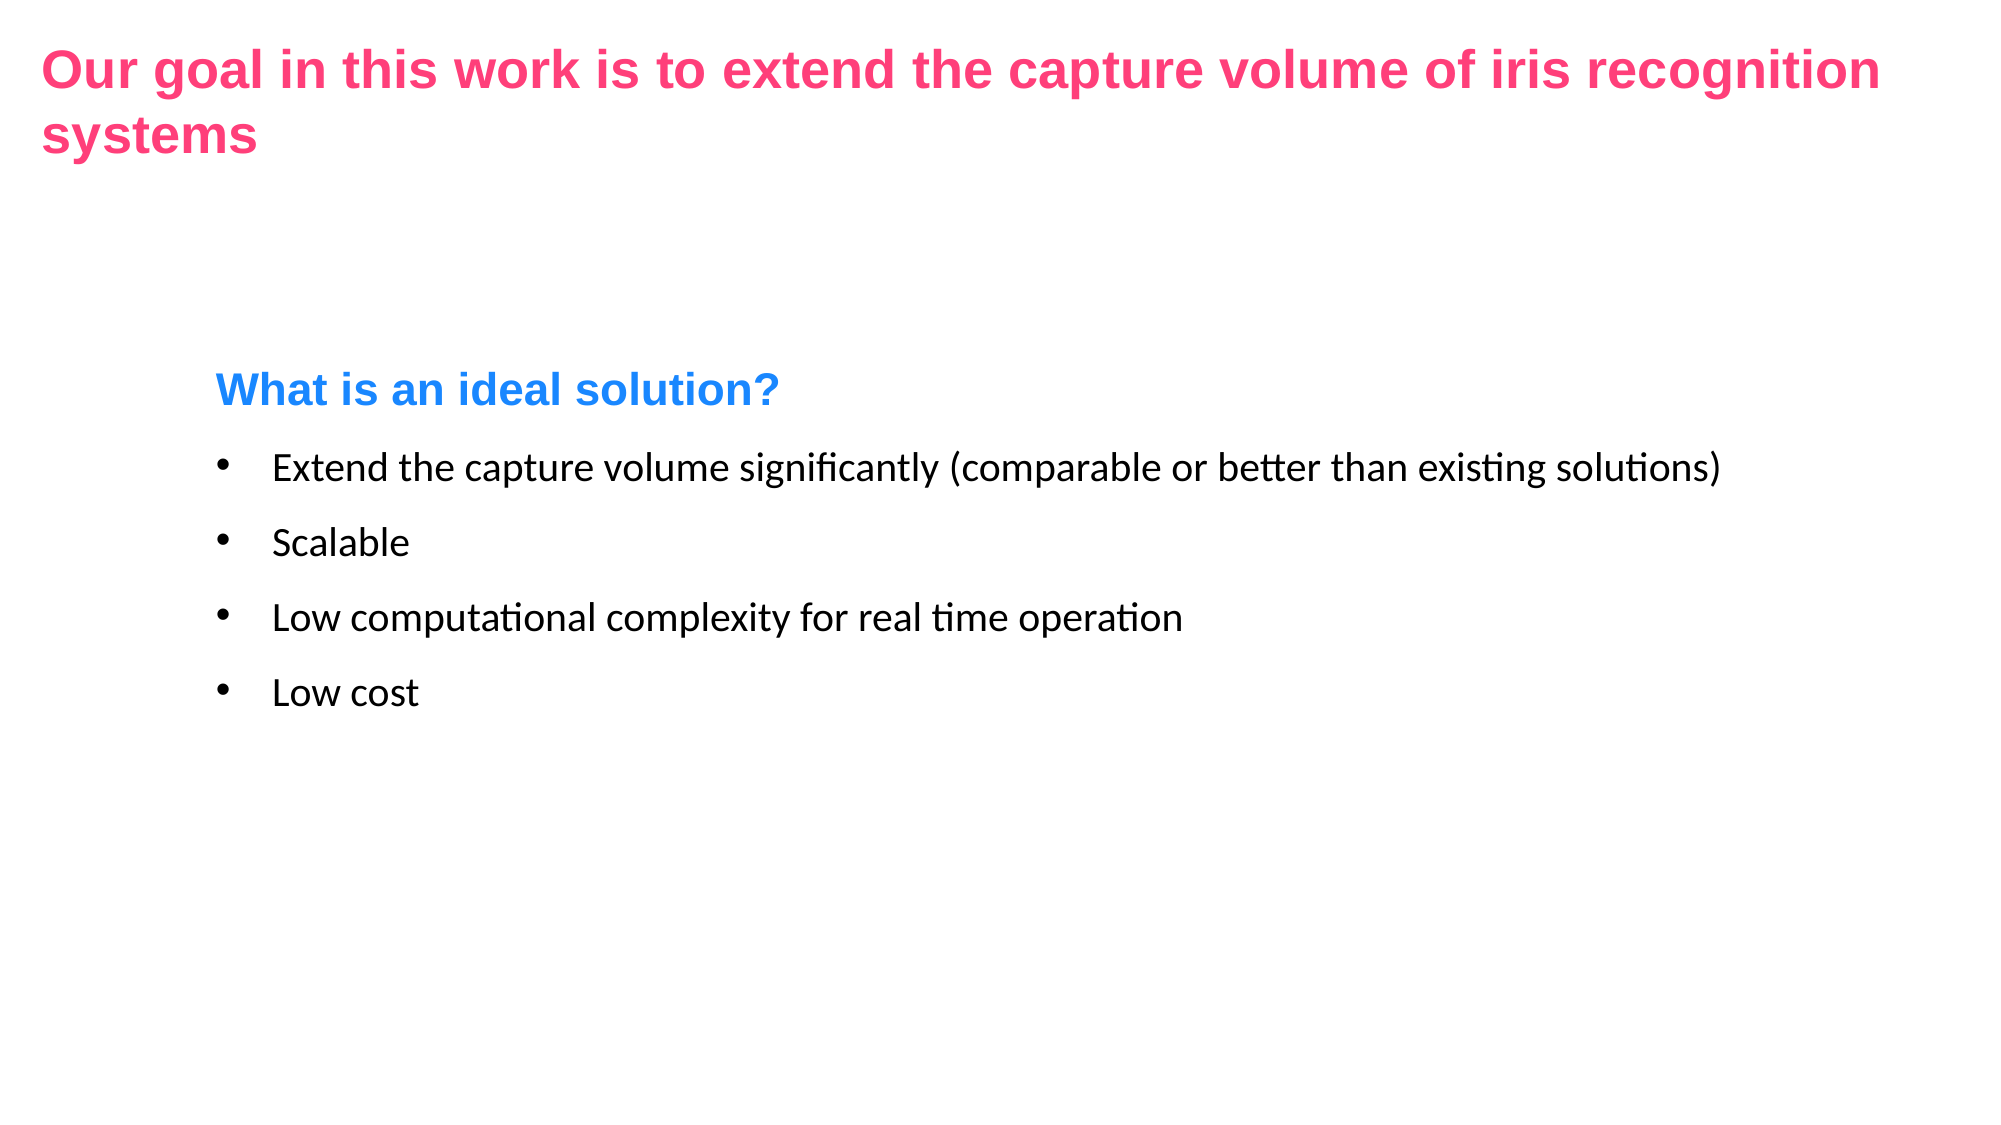

Our goal in this work is to extend the capture volume of iris recognition systems
What is an ideal solution?
Extend the capture volume significantly (comparable or better than existing solutions)
Scalable
Low computational complexity for real time operation
Low cost